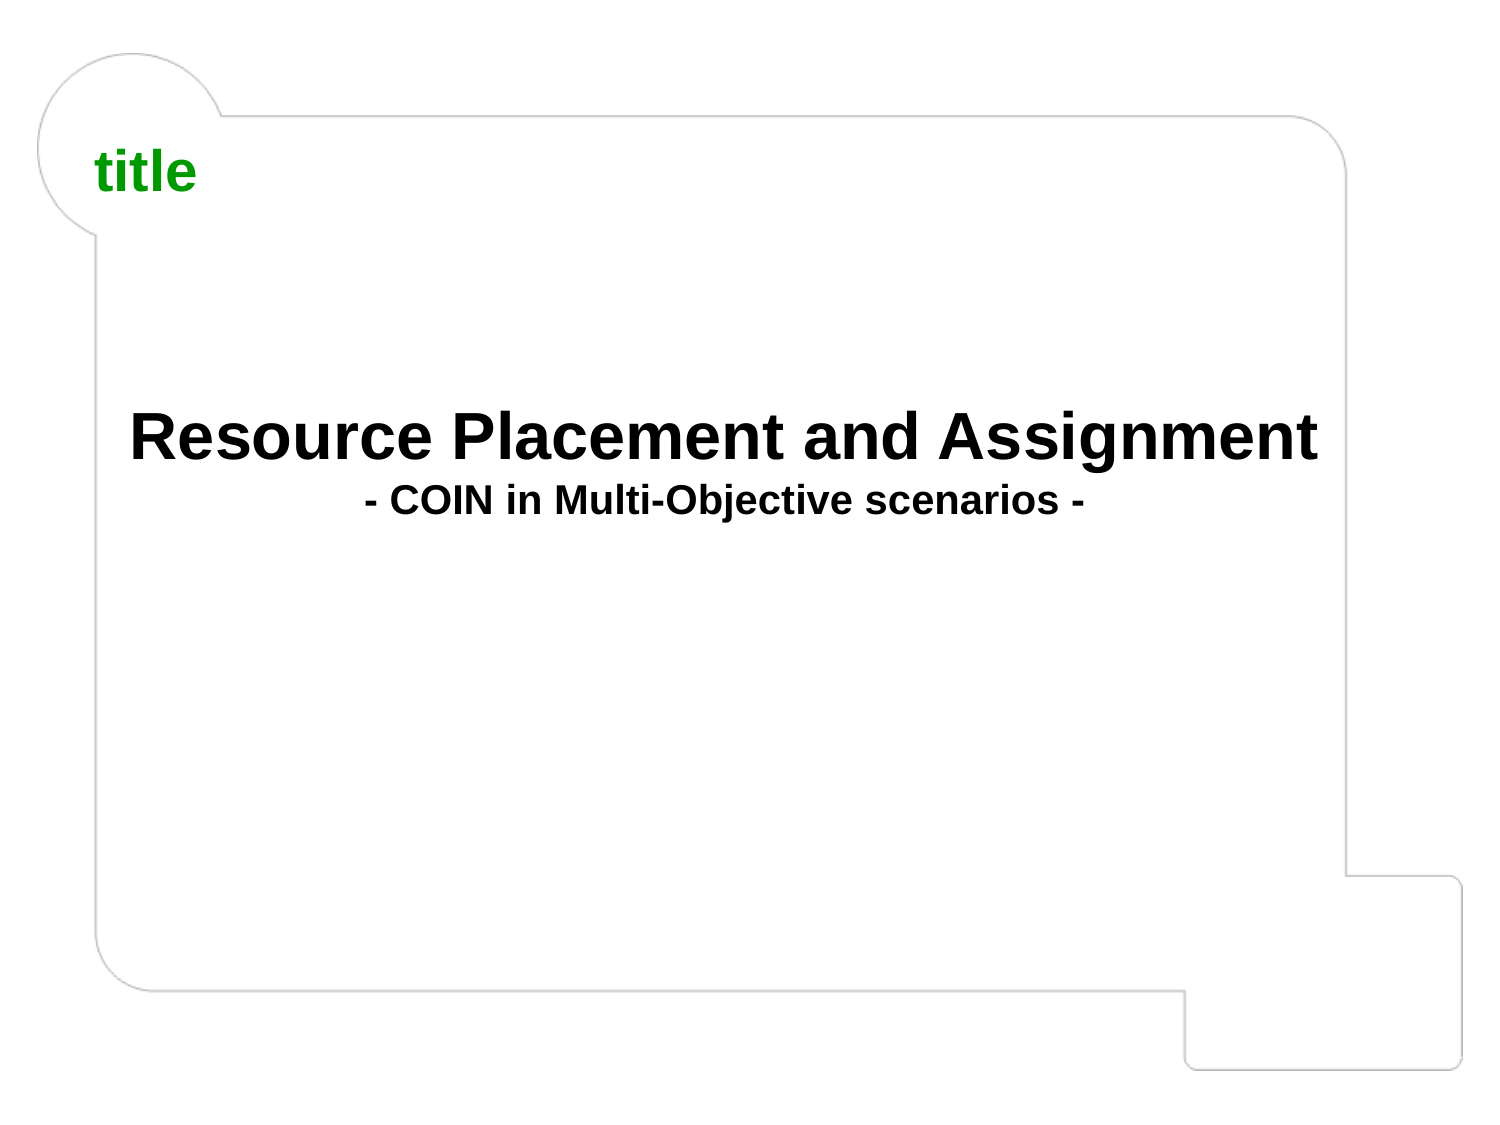

title
Resource Placement and Assignment
- COIN in Multi-Objective scenarios -